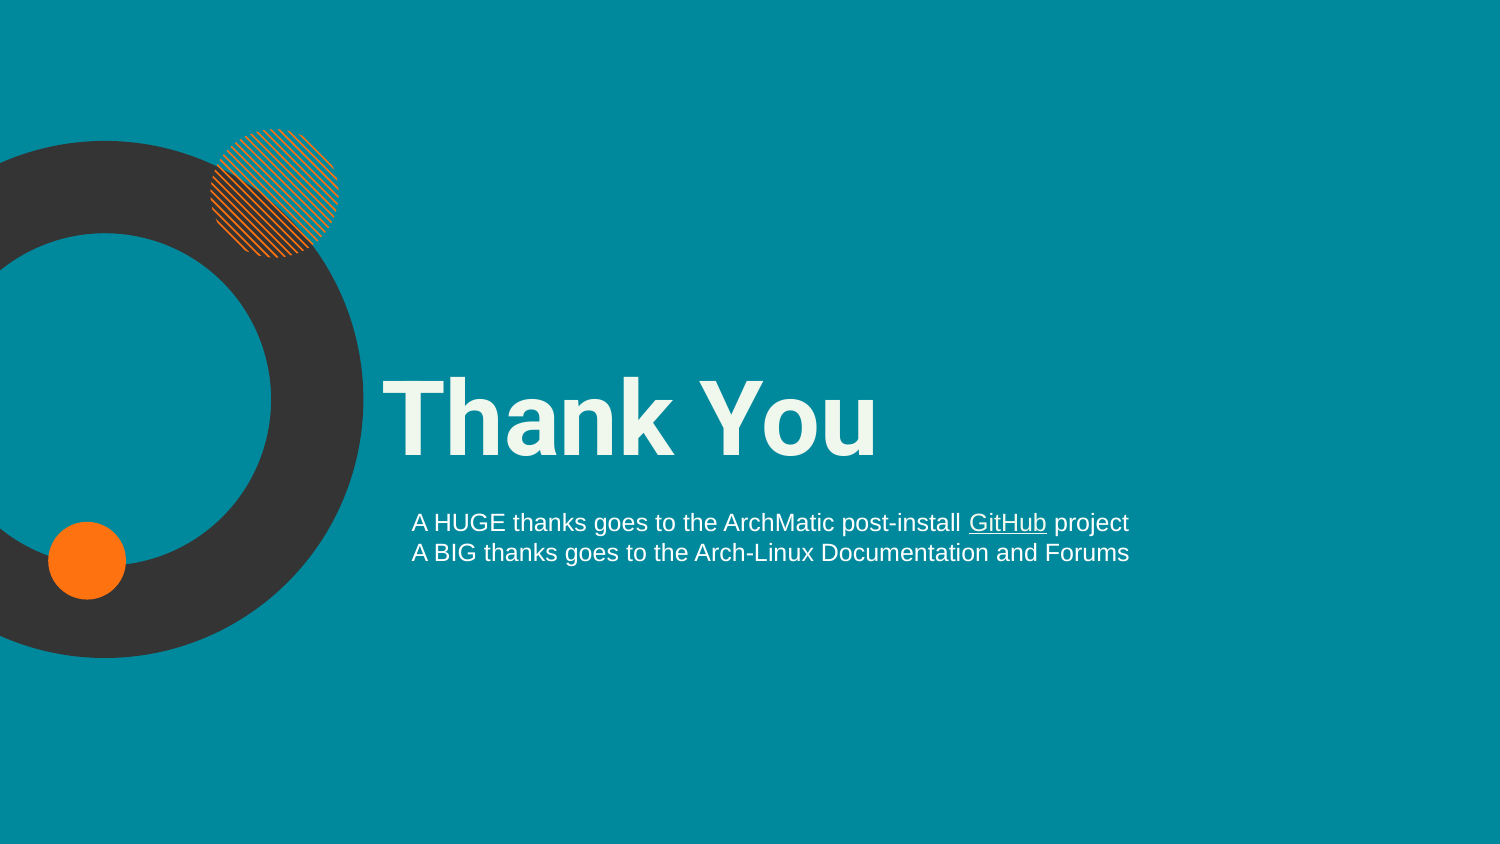

# Thank You
A HUGE thanks goes to the ArchMatic post-install GitHub project
A BIG thanks goes to the Arch-Linux Documentation and Forums